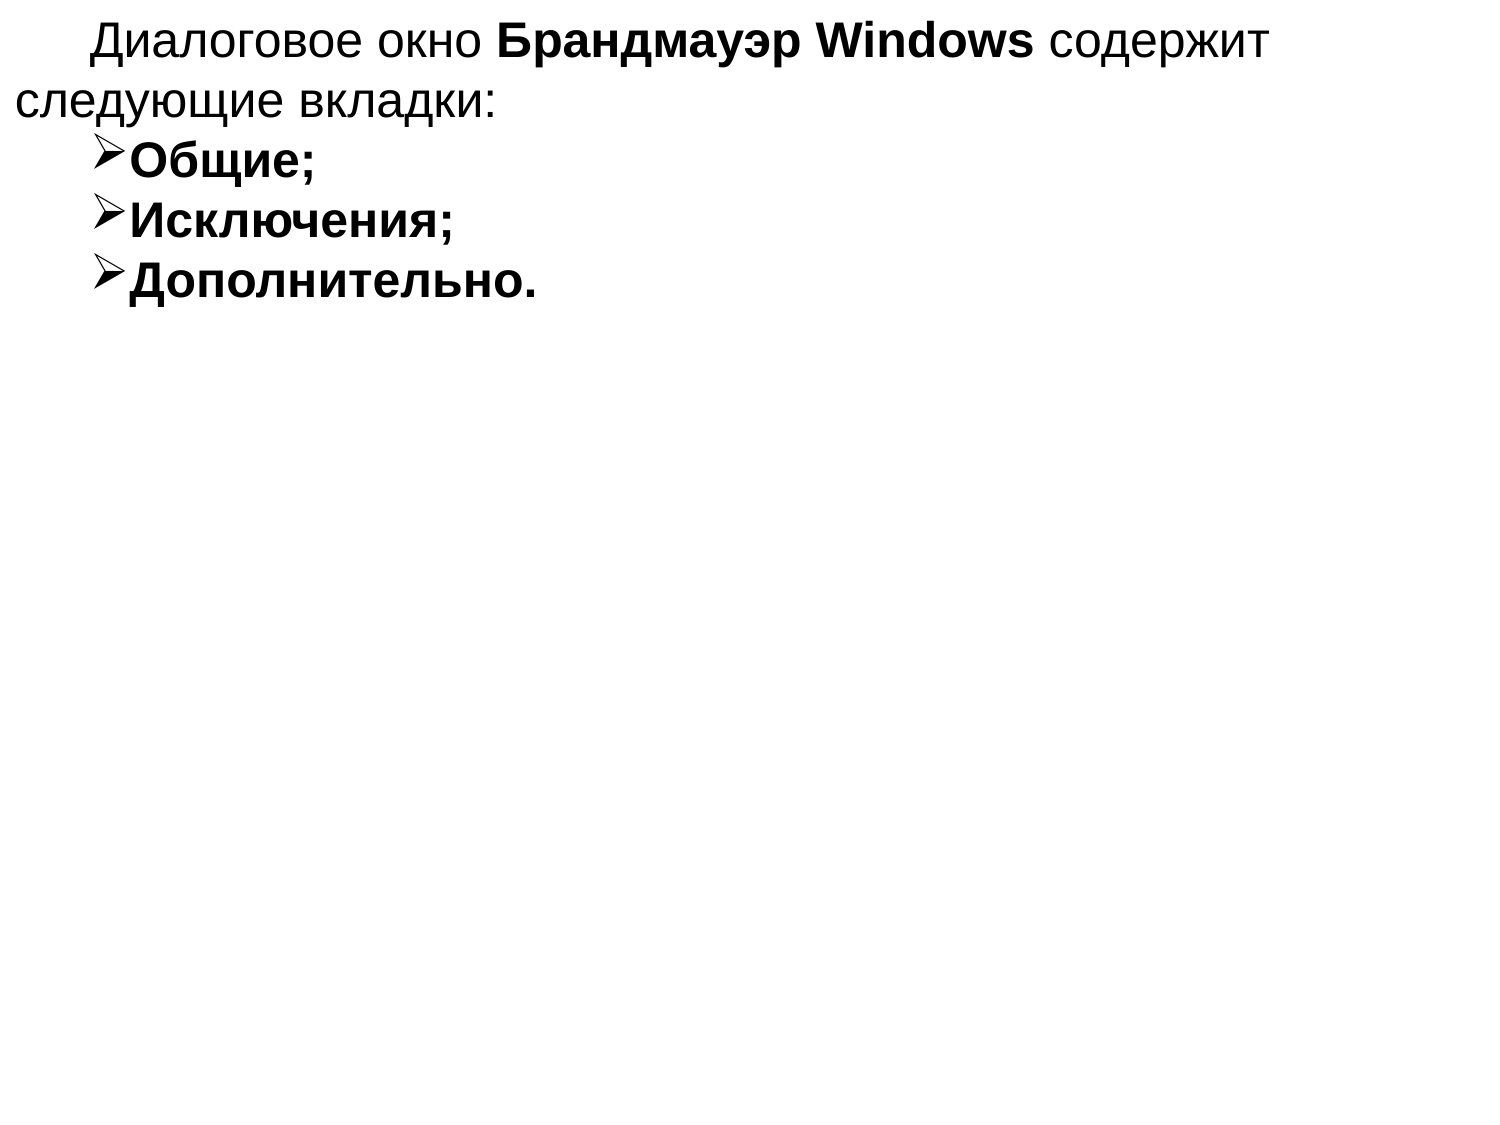

Диалоговое окно Брандмауэр Windows содержит следующие вкладки:
Общие;
Исключения;
Дополнительно.